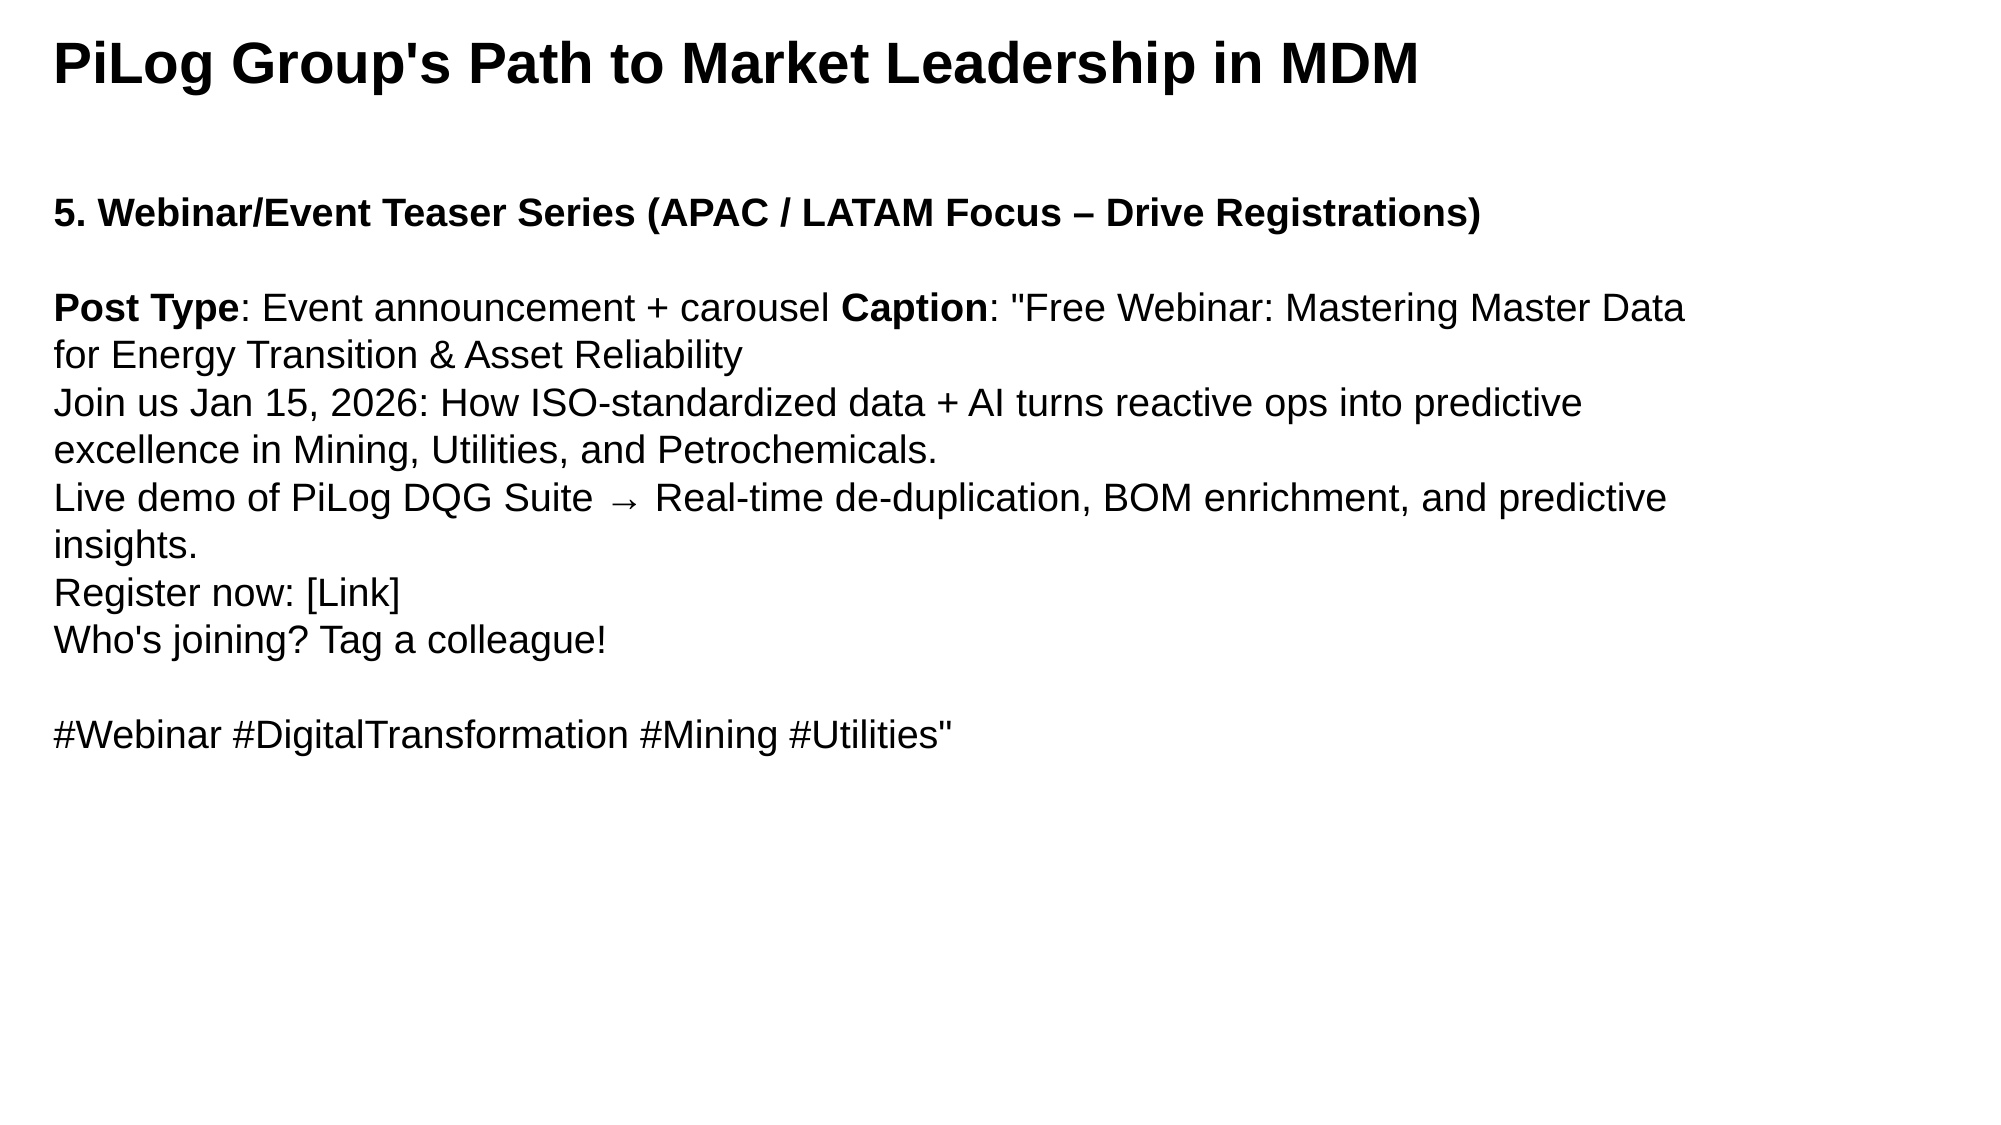

PiLog Group's Path to Market Leadership in MDM
5. Webinar/Event Teaser Series (APAC / LATAM Focus – Drive Registrations)

Post Type: Event announcement + carousel Caption: "Free Webinar: Mastering Master Data for Energy Transition & Asset Reliability
Join us Jan 15, 2026: How ISO-standardized data + AI turns reactive ops into predictive excellence in Mining, Utilities, and Petrochemicals.
Live demo of PiLog DQG Suite → Real-time de-duplication, BOM enrichment, and predictive insights.
Register now: [Link]
Who's joining? Tag a colleague!

#Webinar #DigitalTransformation #Mining #Utilities"
5. Webinar/Event Teaser Series (APAC / LATAM Focus – Drive Registrations)
Post Type: Event announcement + carousel Caption: "Free Webinar: Mastering Master Data for Energy Transition & Asset Reliability
Join us Jan 15, 2026: How ISO-standardized data + AI turns reactive ops into predictive excellence in Mining, Utilities, and Petrochemicals.
Live demo of PiLog DQG Suite → Real-time de-duplication, BOM enrichment, and predictive insights.
Register now: [Link]
Who's joining? Tag a colleague!
#Webinar #DigitalTransformation #Mining #Utilities"